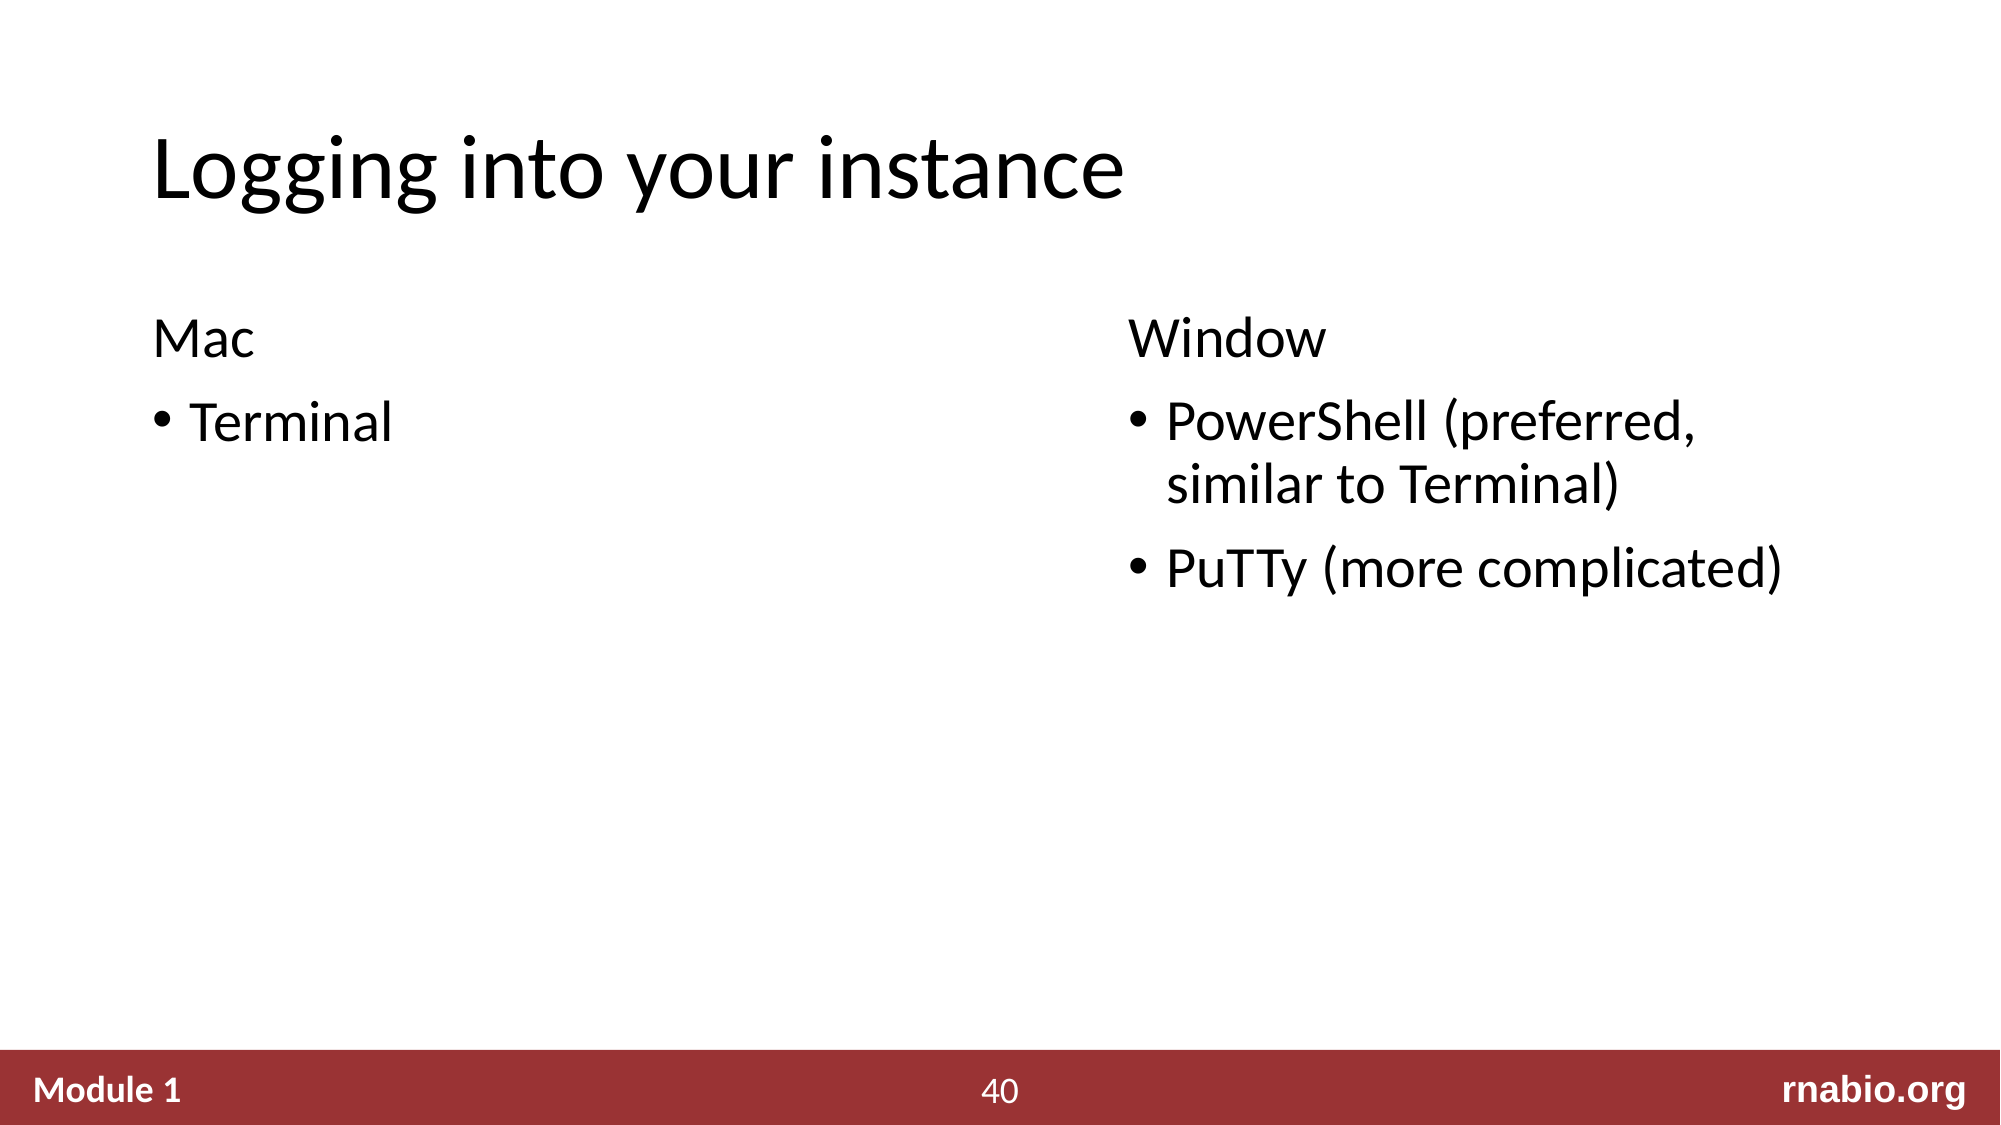

# Logging into your instance
Mac
Terminal
Window
PowerShell (preferred, similar to Terminal)
PuTTy (more complicated)